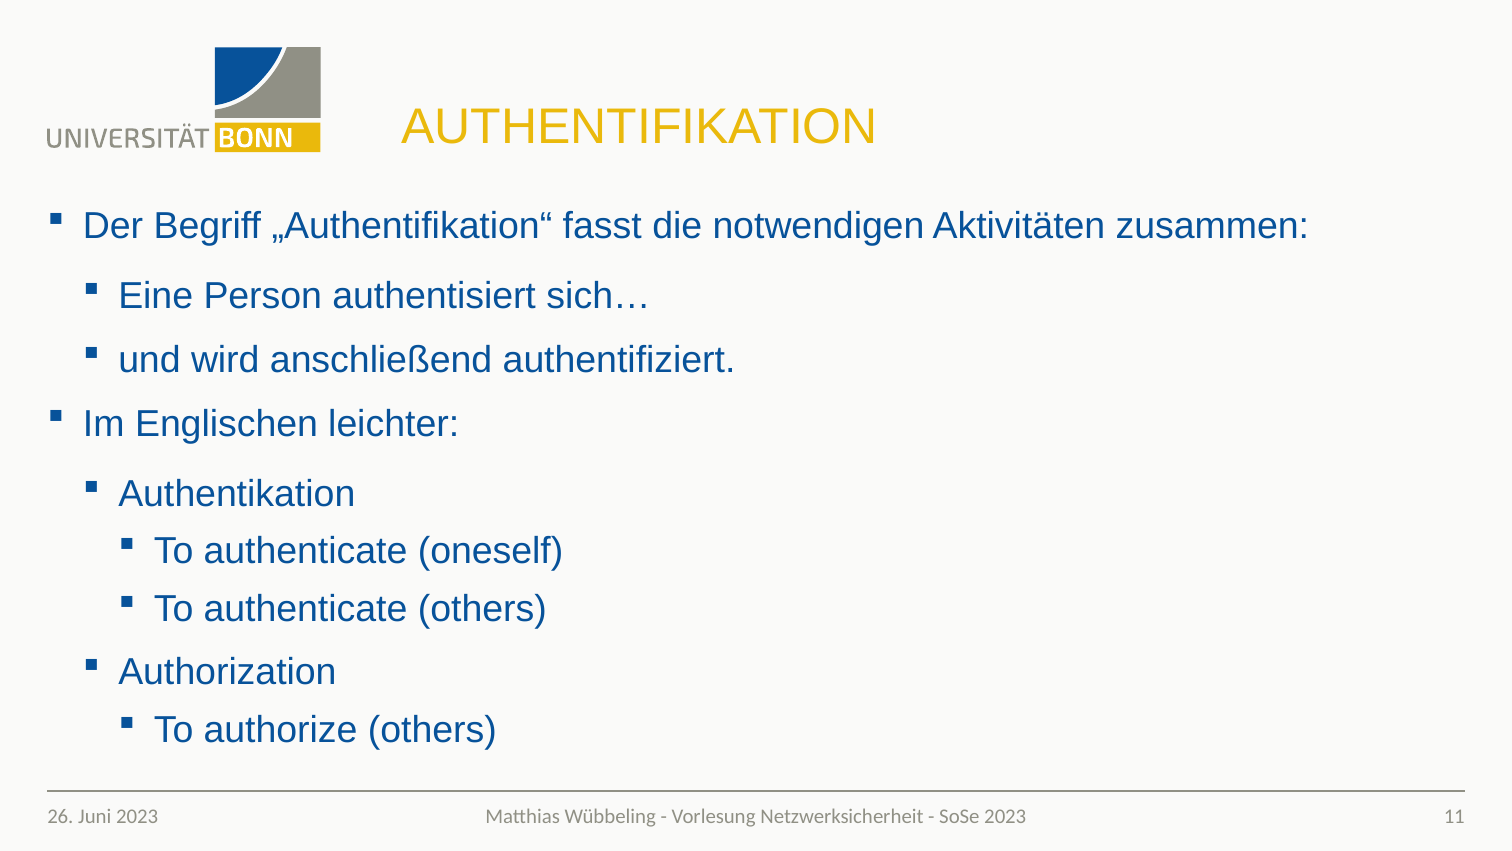

# Authentifikation
Der Begriff „Authentifikation“ fasst die notwendigen Aktivitäten zusammen:
Eine Person authentisiert sich…
und wird anschließend authentifiziert.
Im Englischen leichter:
Authentikation
To authenticate (oneself)
To authenticate (others)
Authorization
To authorize (others)

26. Juni 2023
11
Matthias Wübbeling - Vorlesung Netzwerksicherheit - SoSe 2023